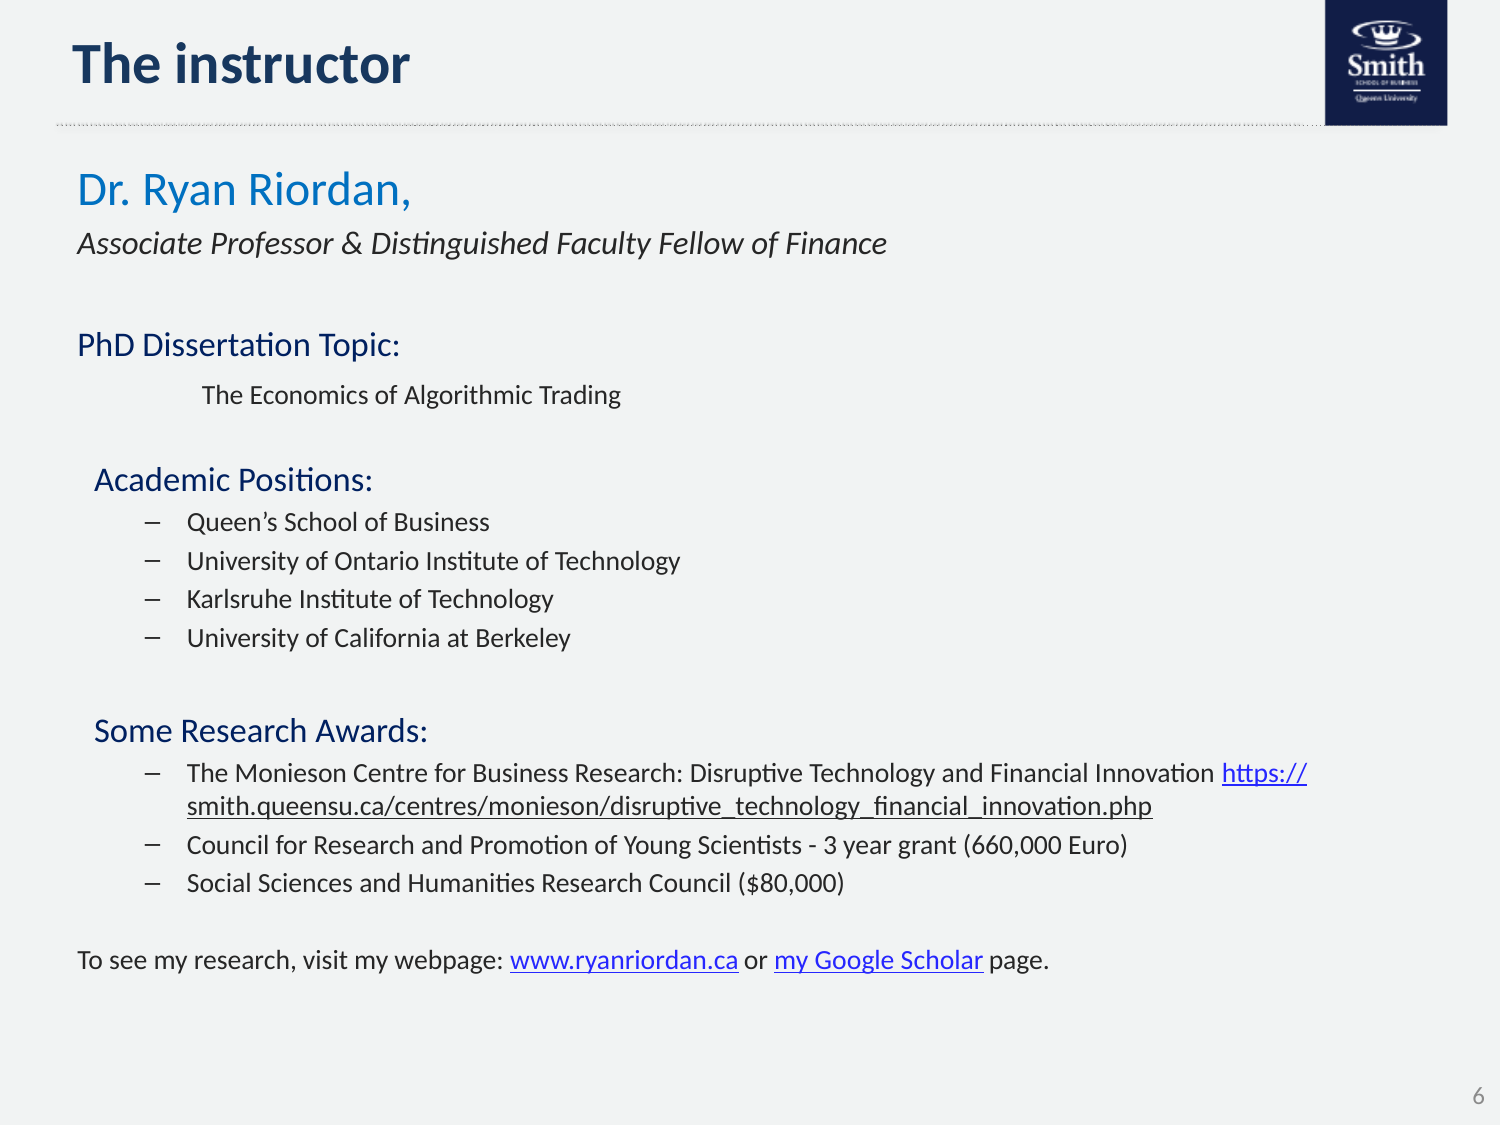

# The instructor
Dr. Ryan Riordan,
Associate Professor & Distinguished Faculty Fellow of Finance

PhD Dissertation Topic:
	The Economics of Algorithmic Trading

Academic Positions:
Queen’s School of Business
University of Ontario Institute of Technology
Karlsruhe Institute of Technology
University of California at Berkeley

Some Research Awards:
The Monieson Centre for Business Research: Disruptive Technology and Financial Innovation https://smith.queensu.ca/centres/monieson/disruptive_technology_financial_innovation.php
Council for Research and Promotion of Young Scientists - 3 year grant (660,000 Euro)
Social Sciences and Humanities Research Council ($80,000)

To see my research, visit my webpage: www.ryanriordan.ca or my Google Scholar page.